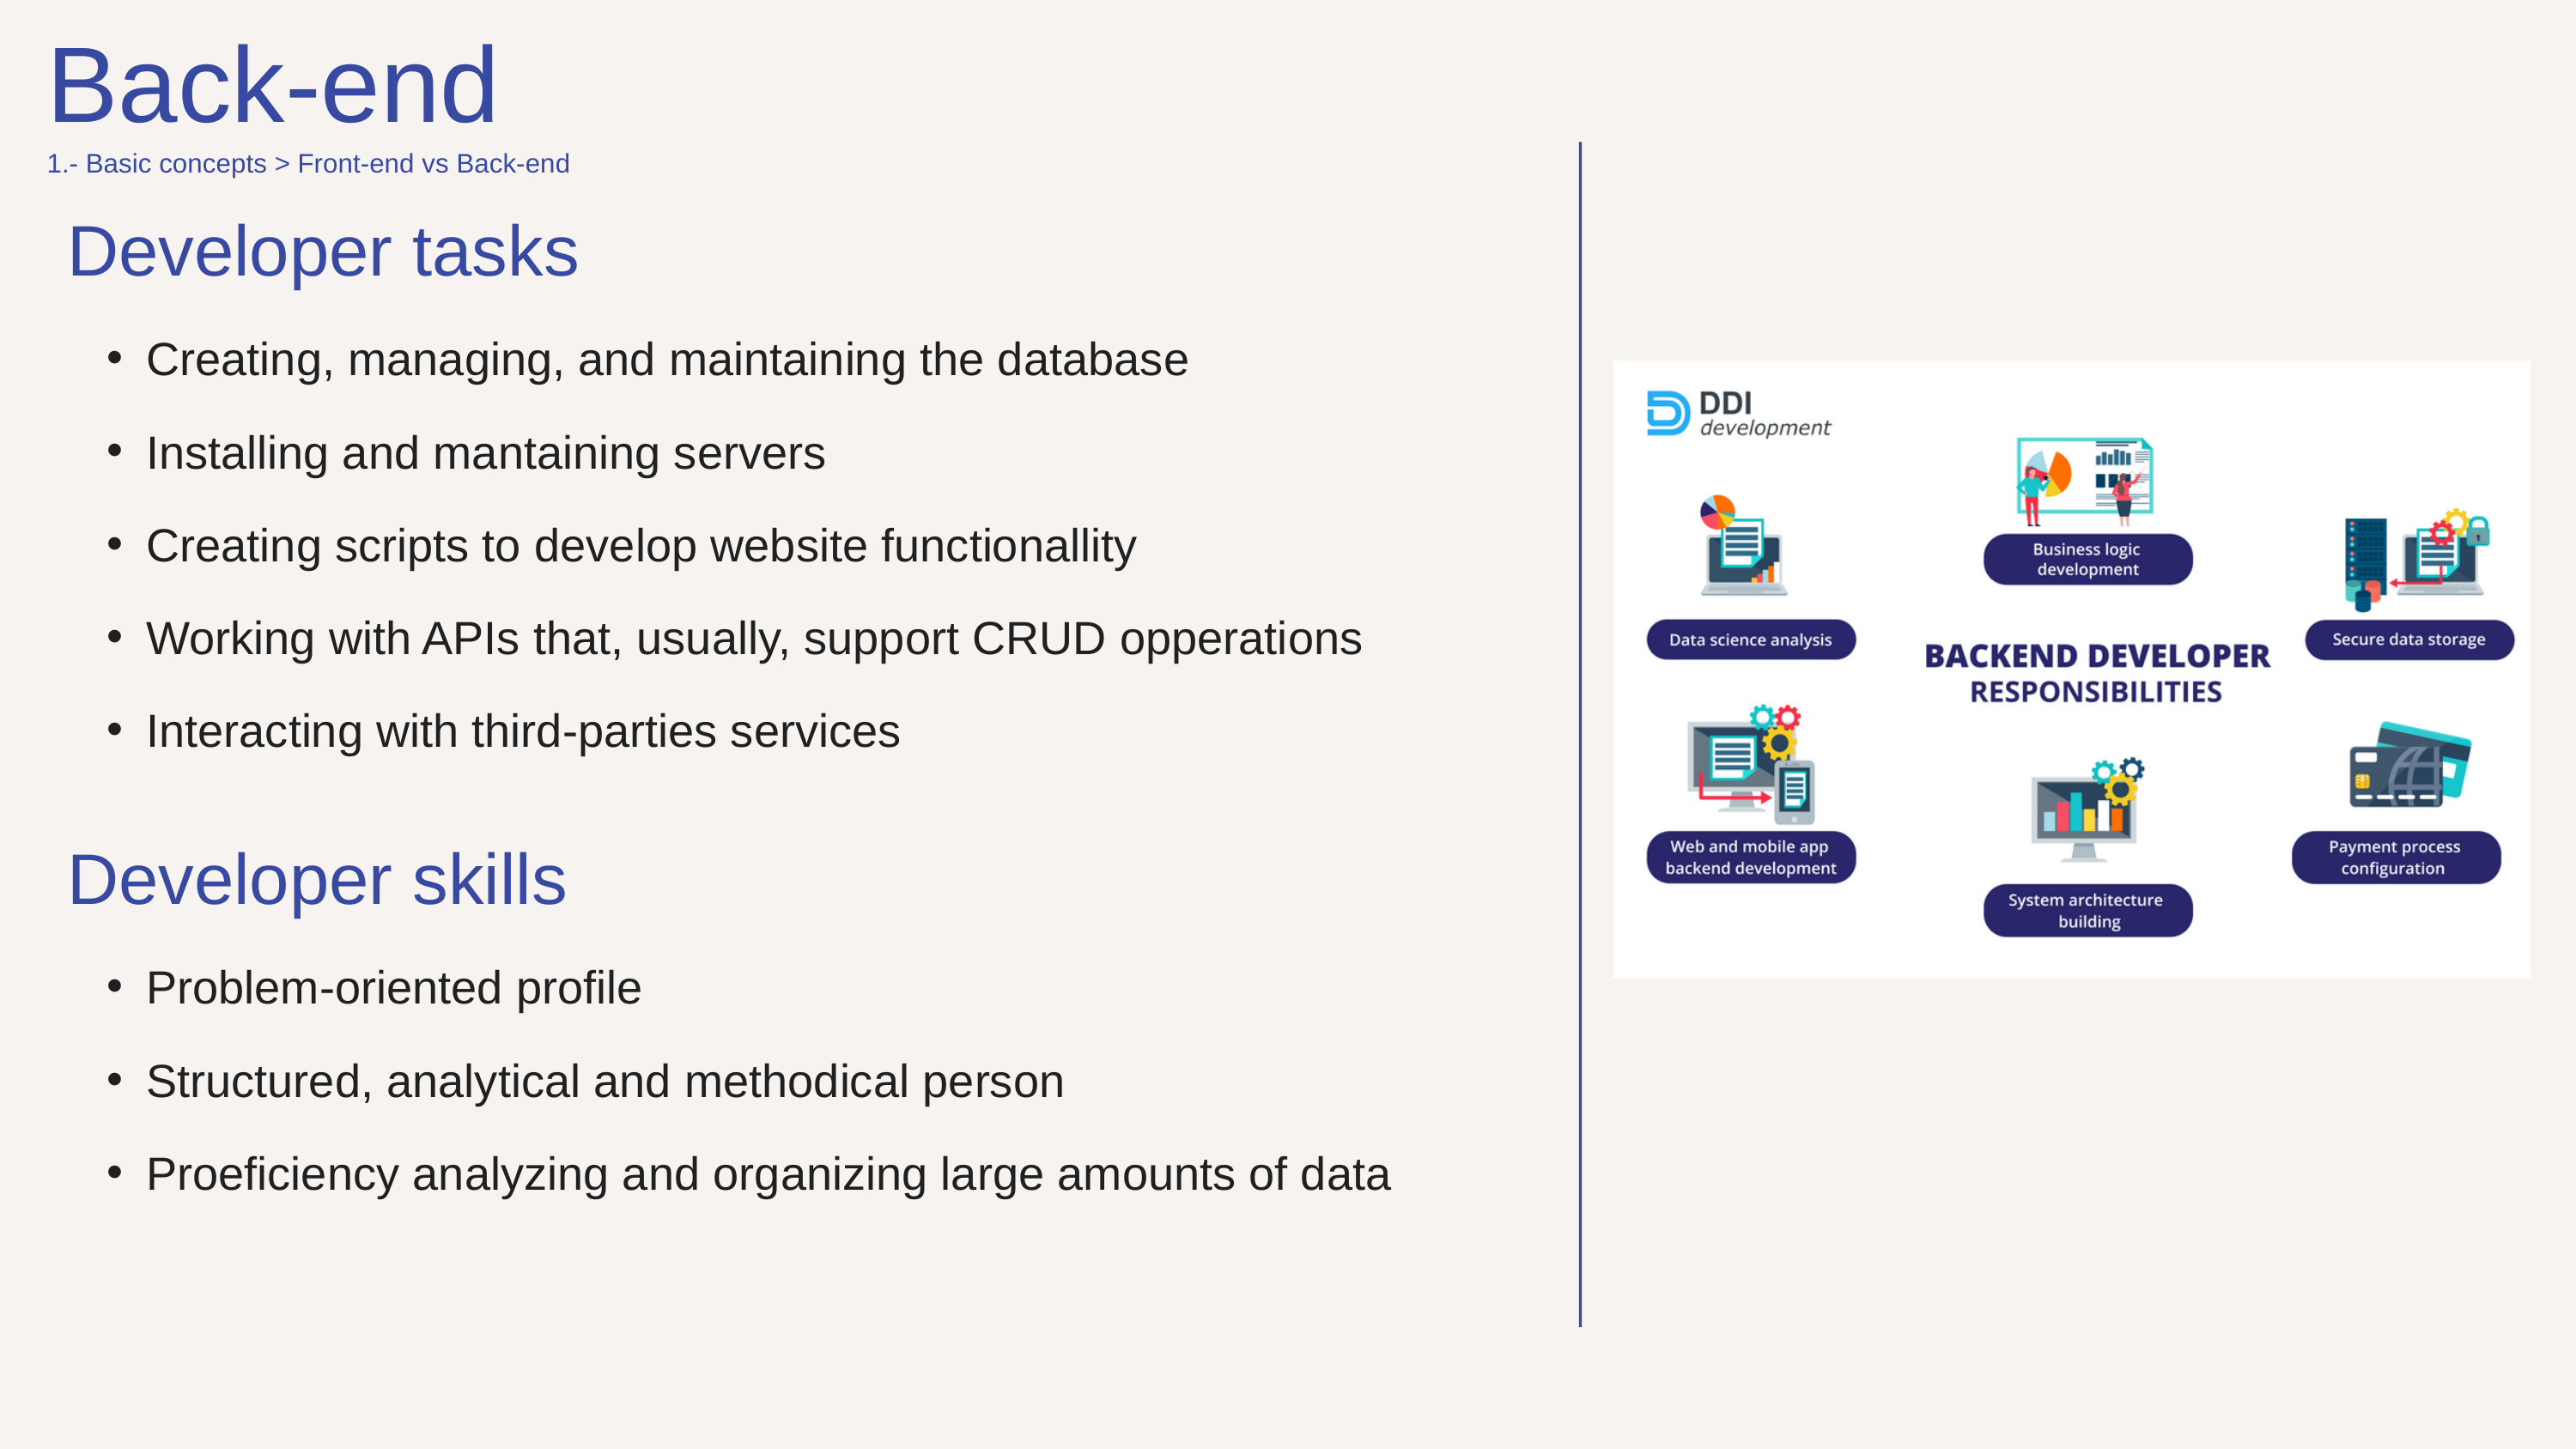

Back-end

1.- Basic concepts > Front-end vs Back-end
Developer tasks
Creating, managing, and maintaining the database
Installing and mantaining servers
Creating scripts to develop website functionallity
Working with APIs that, usually, support CRUD opperations
Interacting with third-parties services

Developer skills
Problem-oriented profile
Structured, analytical and methodical person
Proeficiency analyzing and organizing large amounts of data